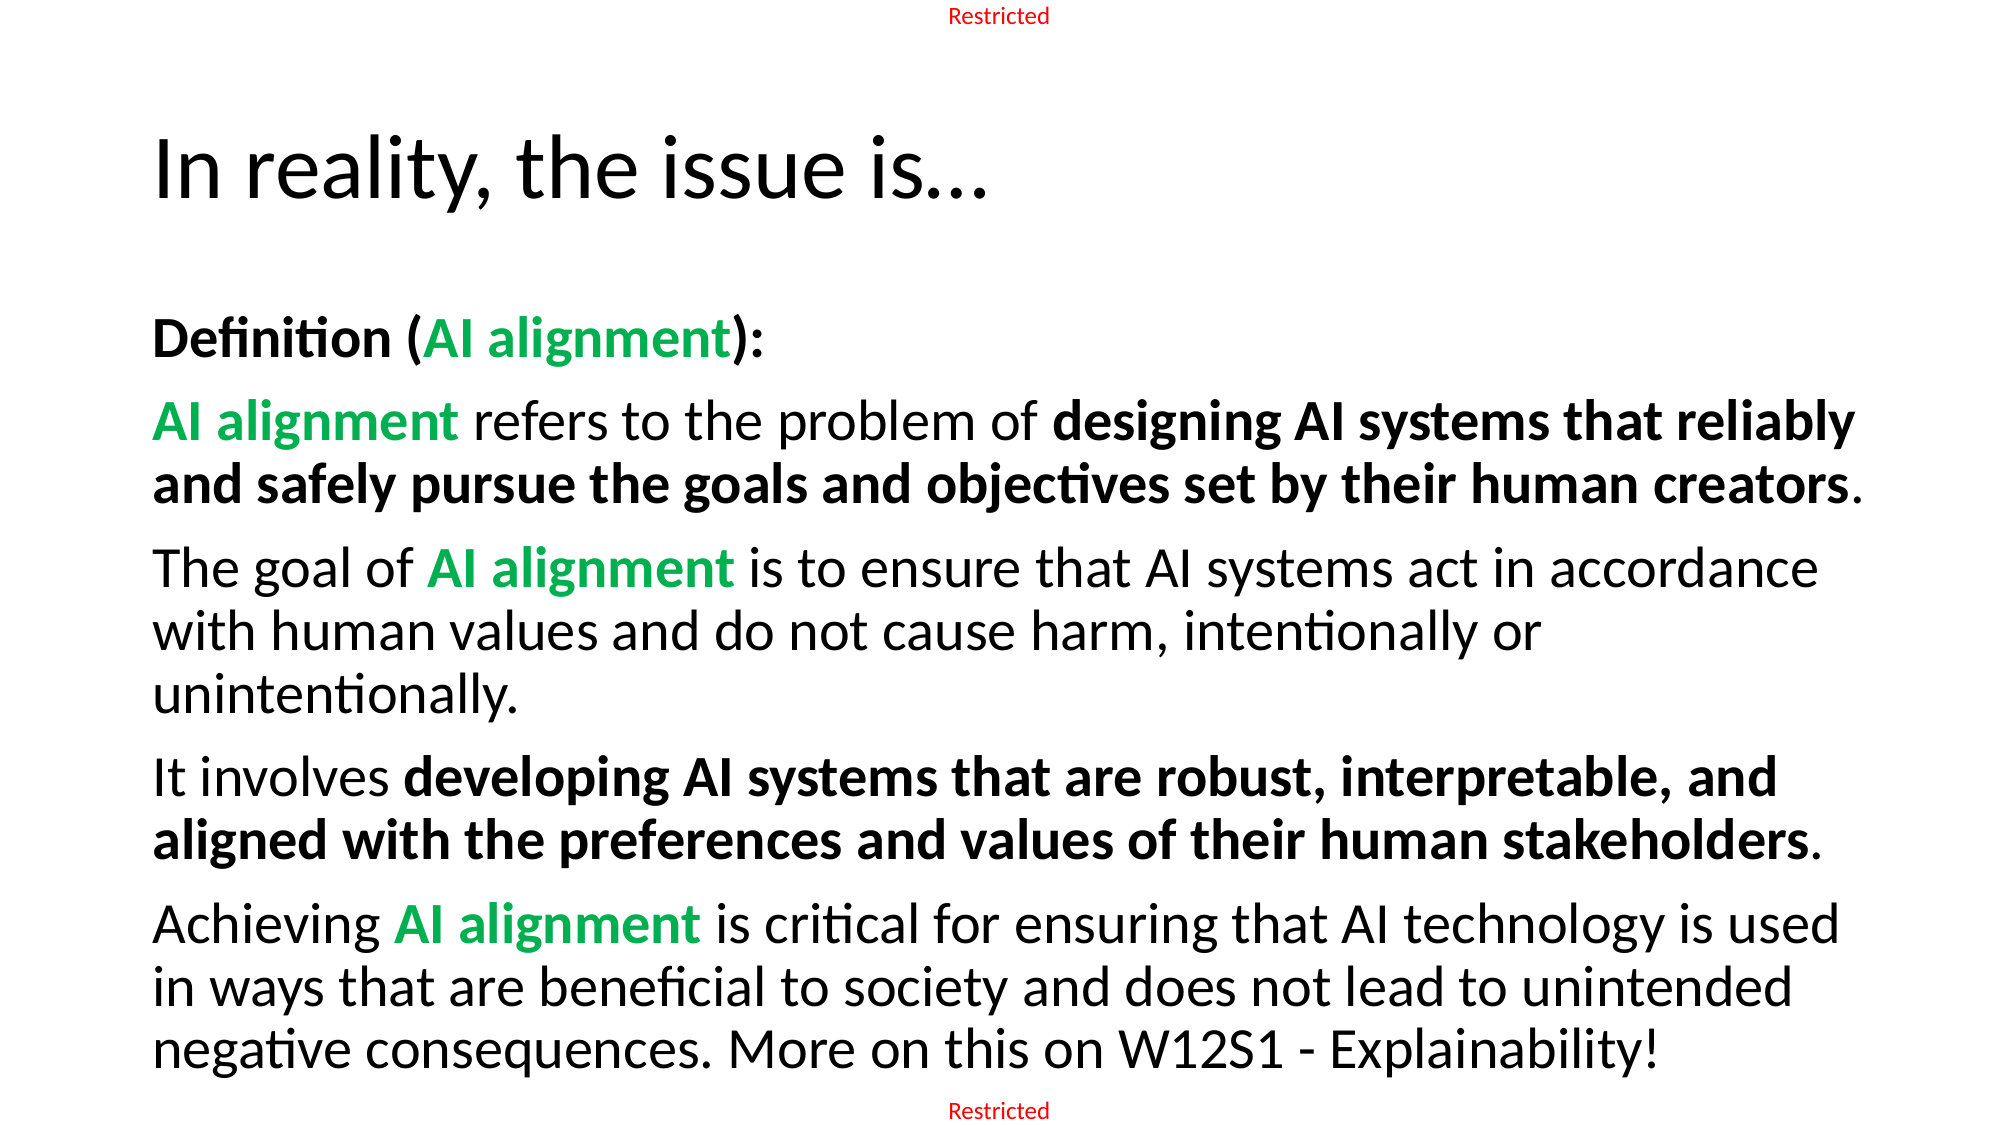

# In reality, the issue is…
Definition (AI alignment):
AI alignment refers to the problem of designing AI systems that reliably and safely pursue the goals and objectives set by their human creators.
The goal of AI alignment is to ensure that AI systems act in accordance with human values and do not cause harm, intentionally or unintentionally.
It involves developing AI systems that are robust, interpretable, and aligned with the preferences and values of their human stakeholders.
Achieving AI alignment is critical for ensuring that AI technology is used in ways that are beneficial to society and does not lead to unintended negative consequences. More on this on W12S1 - Explainability!